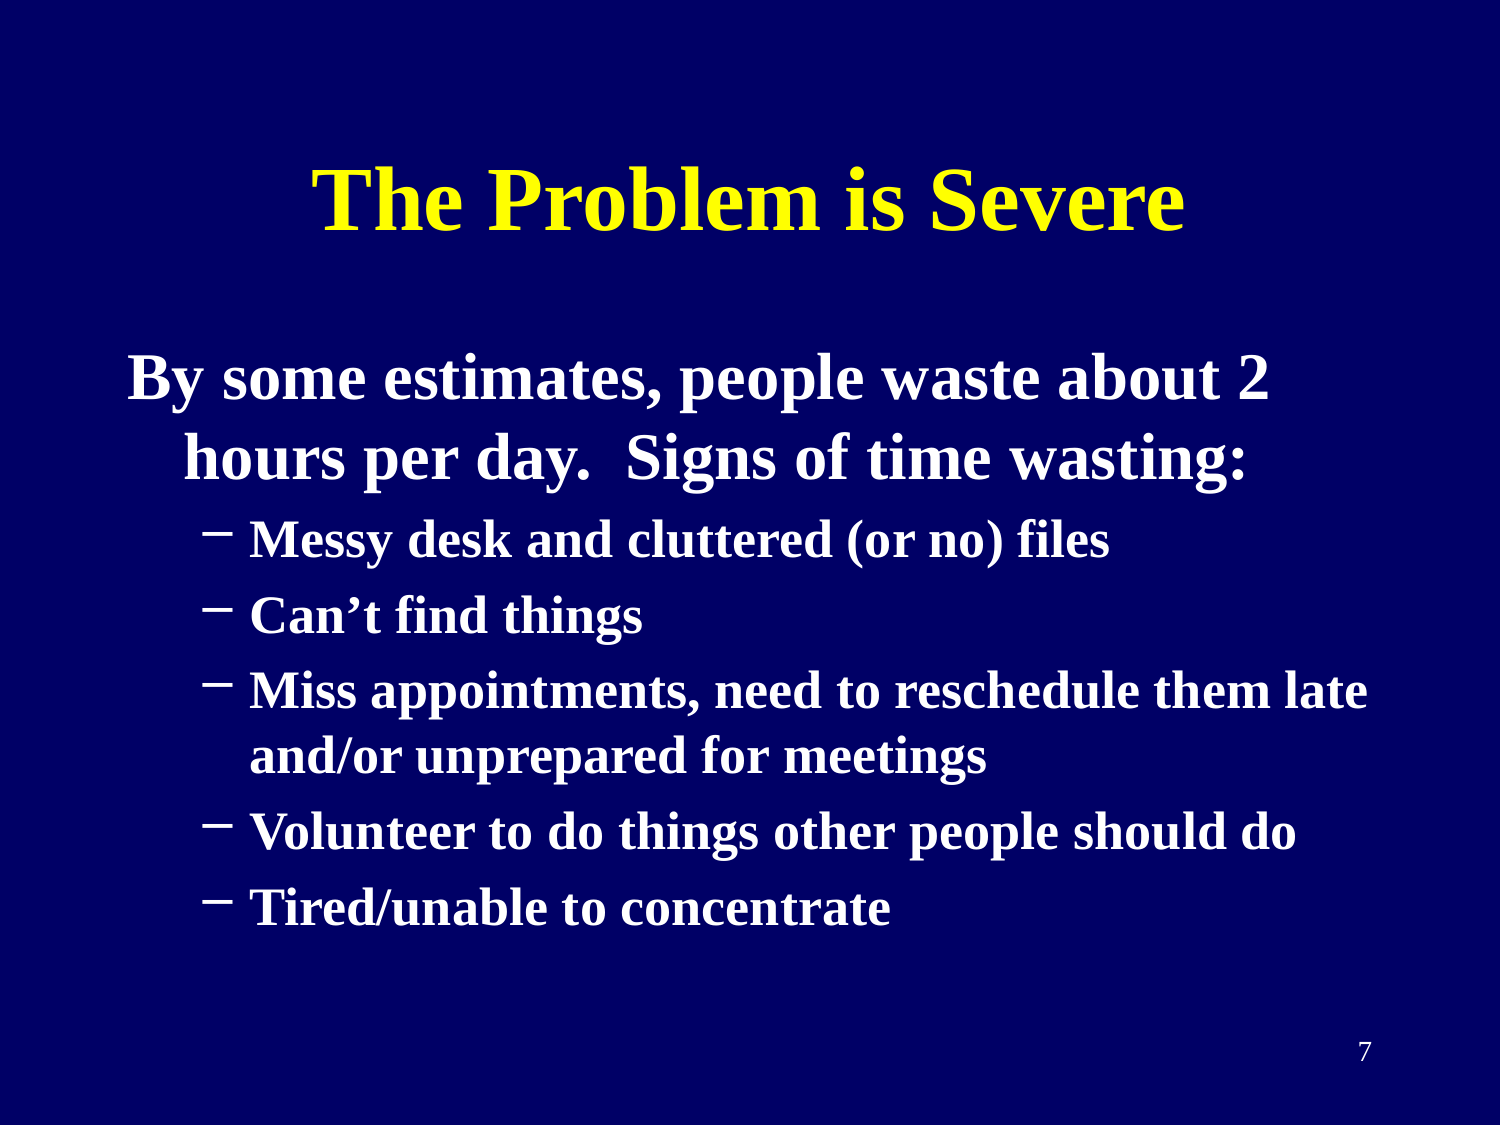

# The Problem is Severe
By some estimates, people waste about 2 hours per day.  Signs of time wasting:
Messy desk and cluttered (or no) files
Can’t find things
Miss appointments, need to reschedule them late and/or unprepared for meetings
Volunteer to do things other people should do
Tired/unable to concentrate
7